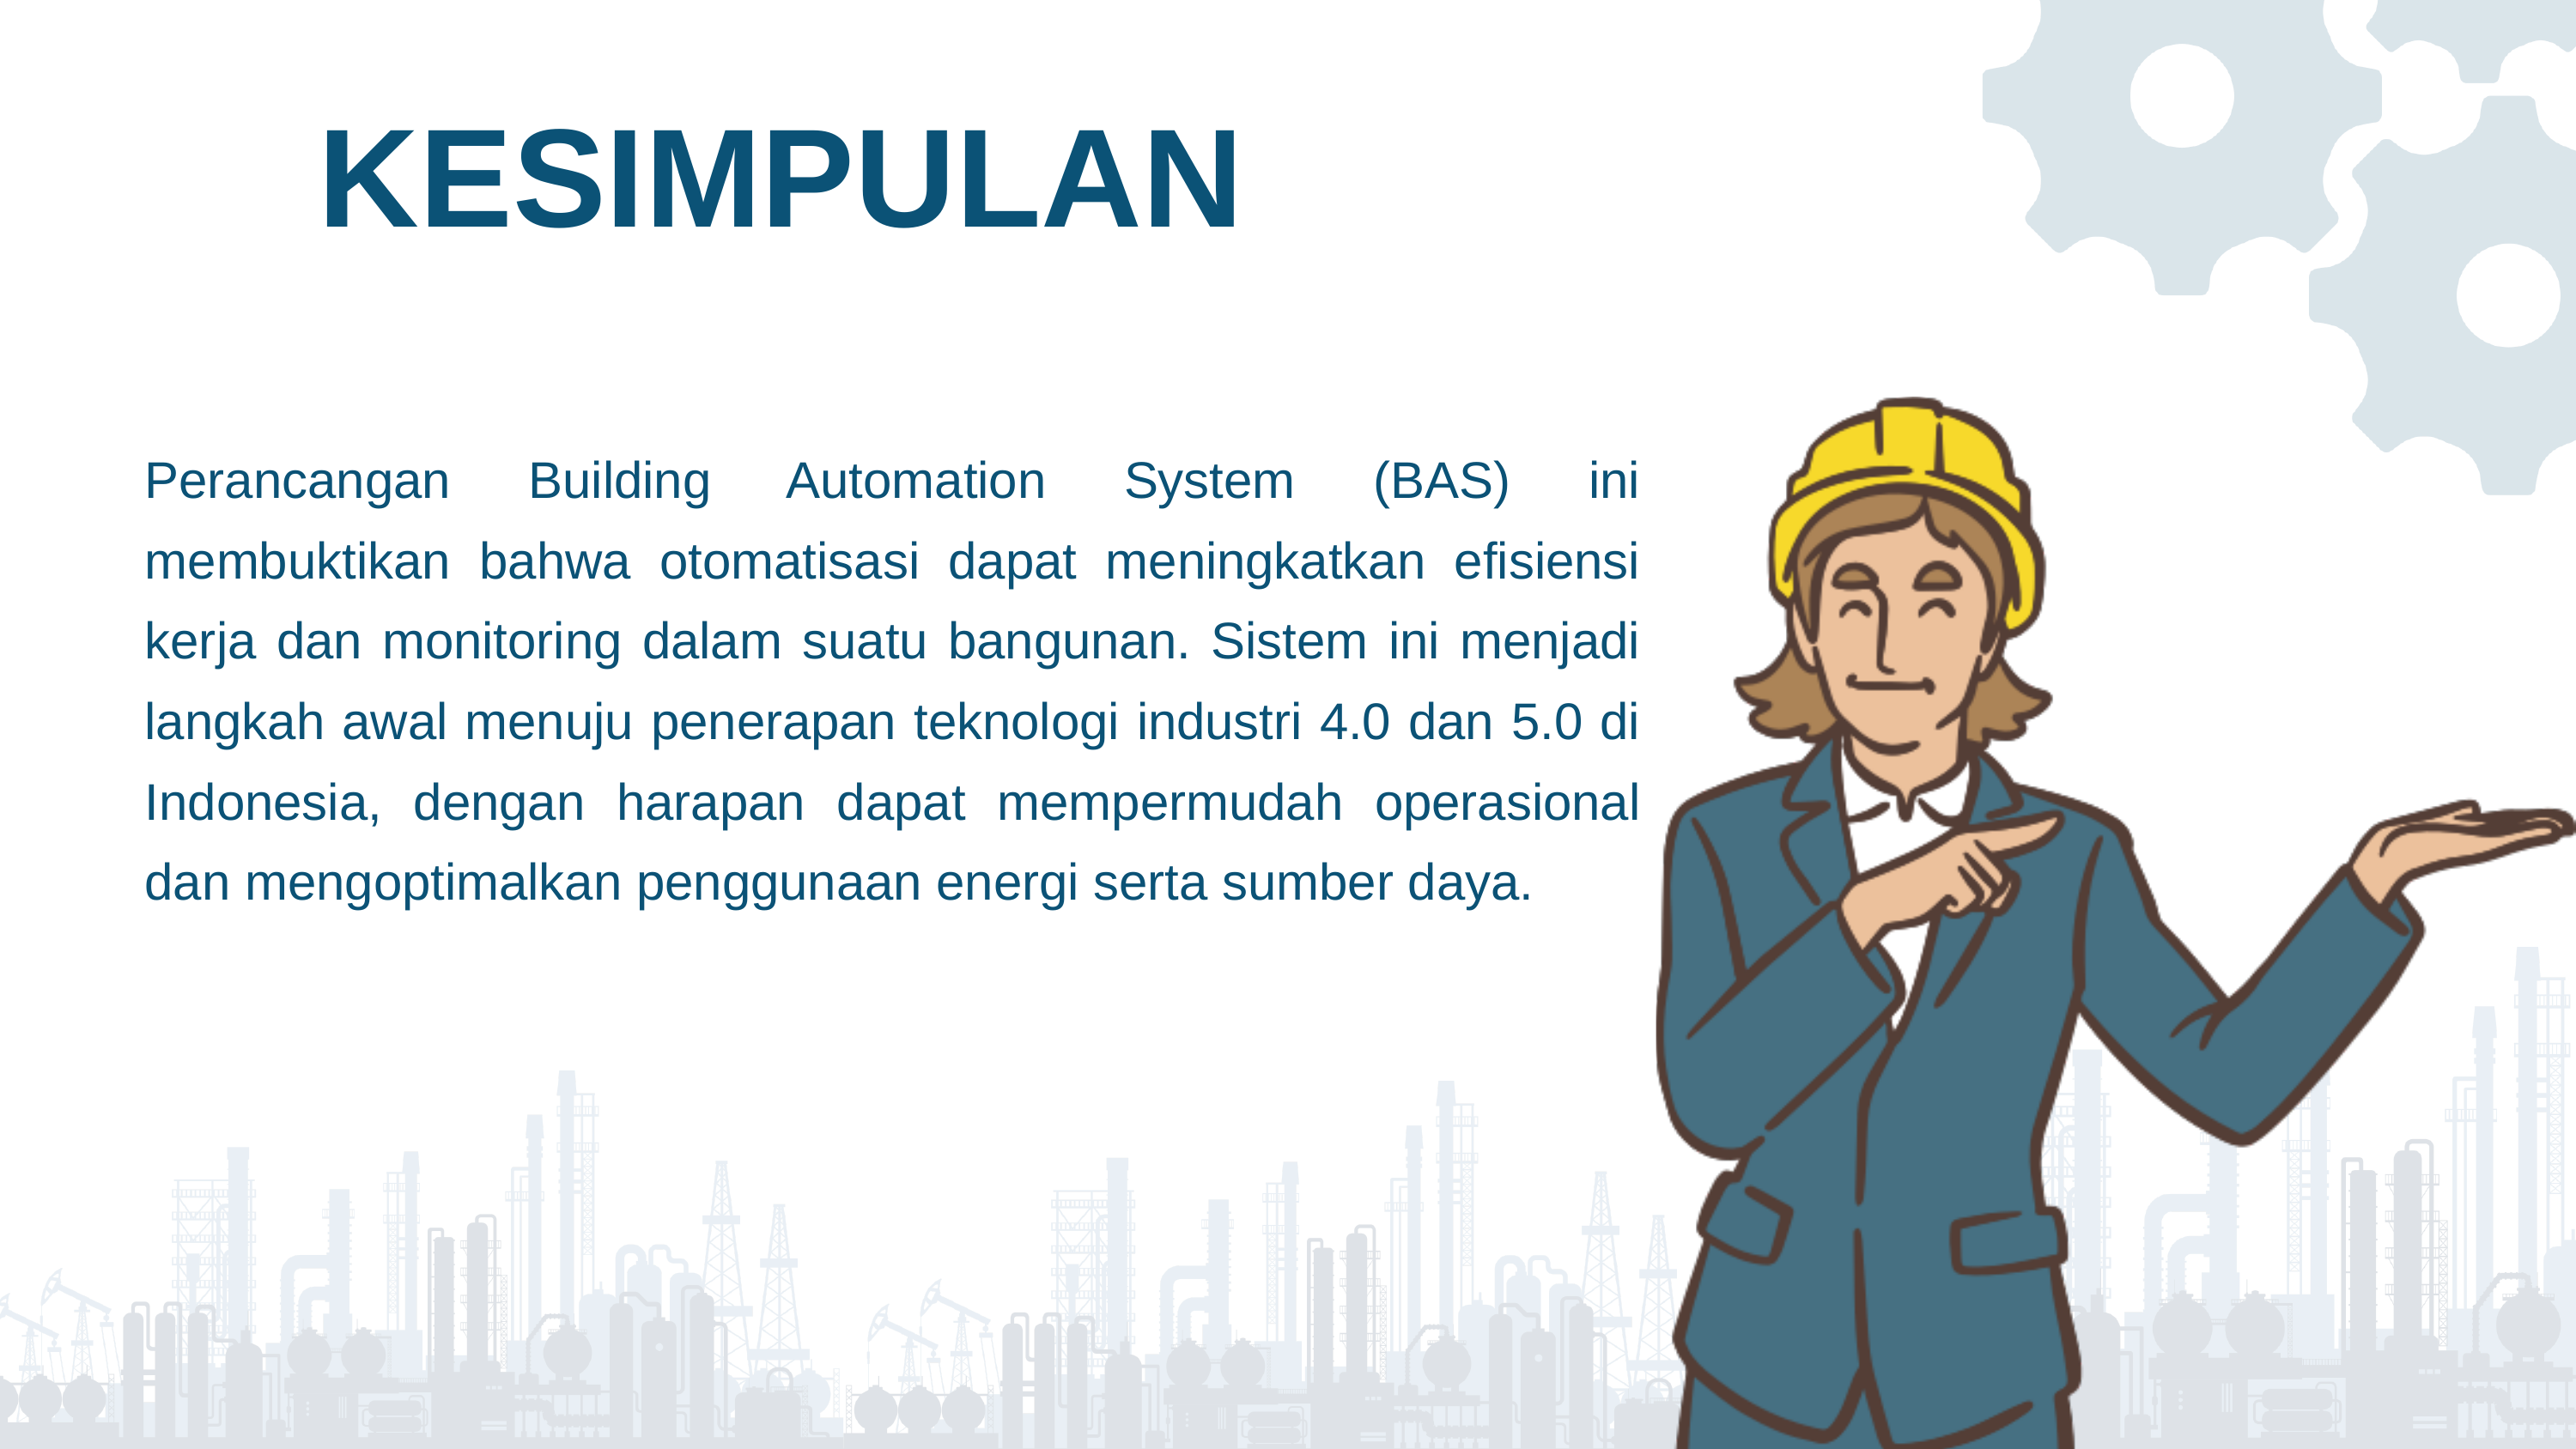

KESIMPULAN

Perancangan Building Automation System (BAS) ini membuktikan bahwa otomatisasi dapat meningkatkan efisiensi kerja dan monitoring dalam suatu bangunan. Sistem ini menjadi langkah awal menuju penerapan teknologi industri 4.0 dan 5.0 di Indonesia, dengan harapan dapat mempermudah operasional dan mengoptimalkan penggunaan energi serta sumber daya.